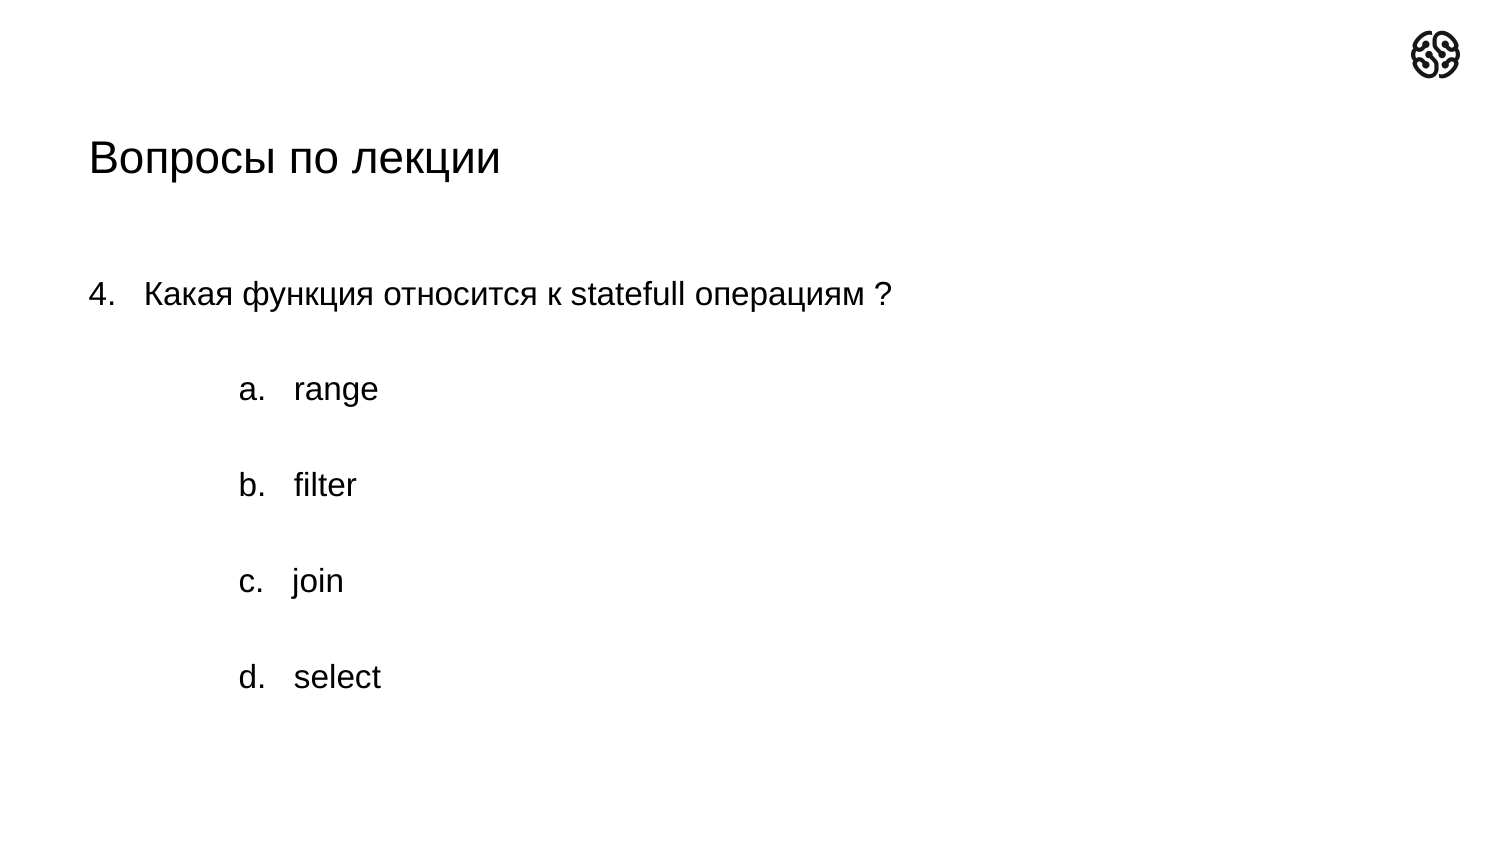

# Вопросы по лекции

4.   Какая функция относится к statefull операциям ?
a.   range
b.   filter
c.   join
d.   select